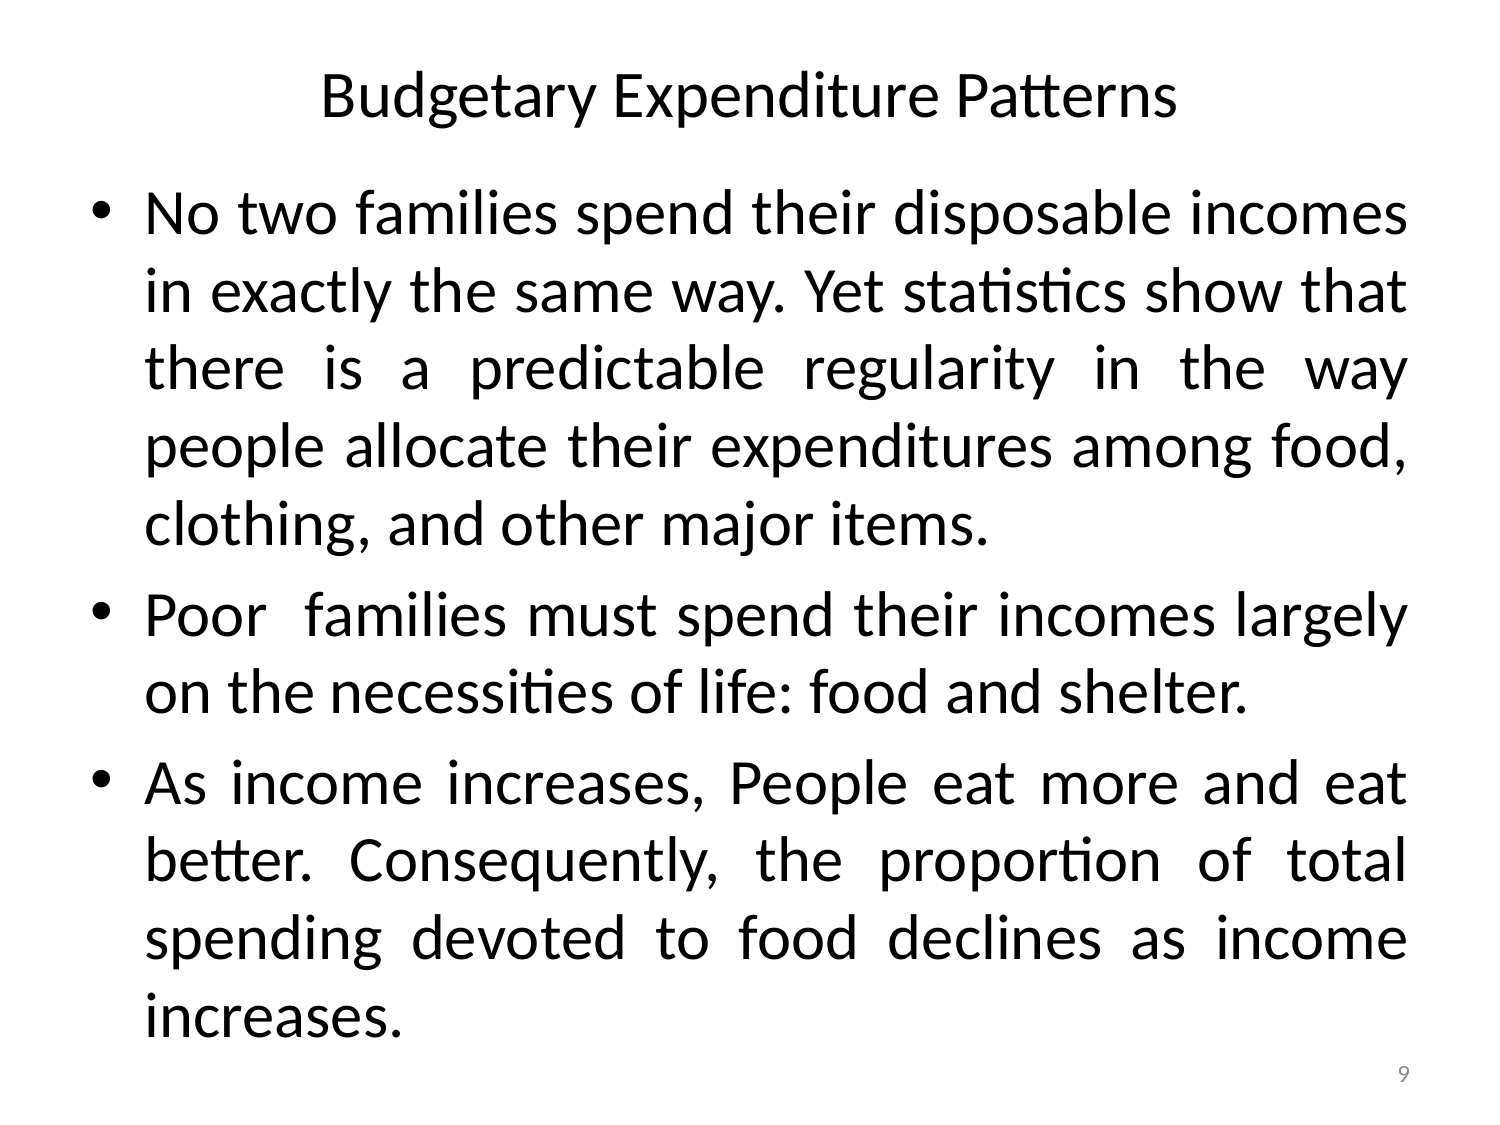

# Budgetary Expenditure Patterns
No two families spend their disposable incomes in exactly the same way. Yet statistics show that there is a predictable regularity in the way people allocate their expenditures among food, clothing, and other major items.
Poor  families must spend their incomes largely on the necessities of life: food and shelter.
As income increases, People eat more and eat better. Consequently, the proportion of total spending devoted to food declines as income increases.
9